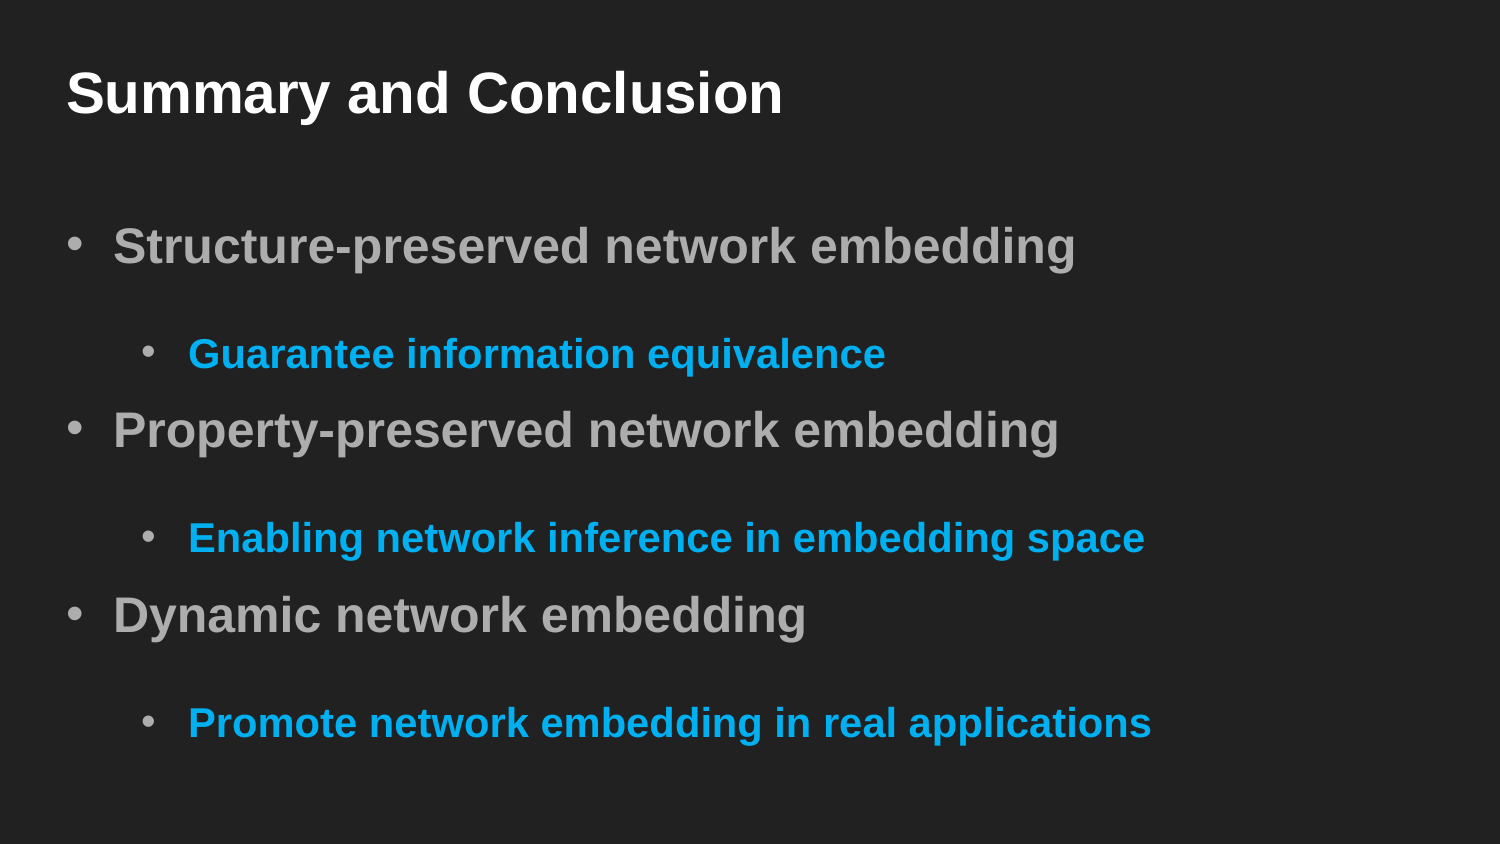

Summary and Conclusion
Structure-preserved network embedding
Guarantee information equivalence
Property-preserved network embedding
Enabling network inference in embedding space
Dynamic network embedding
Promote network embedding in real applications